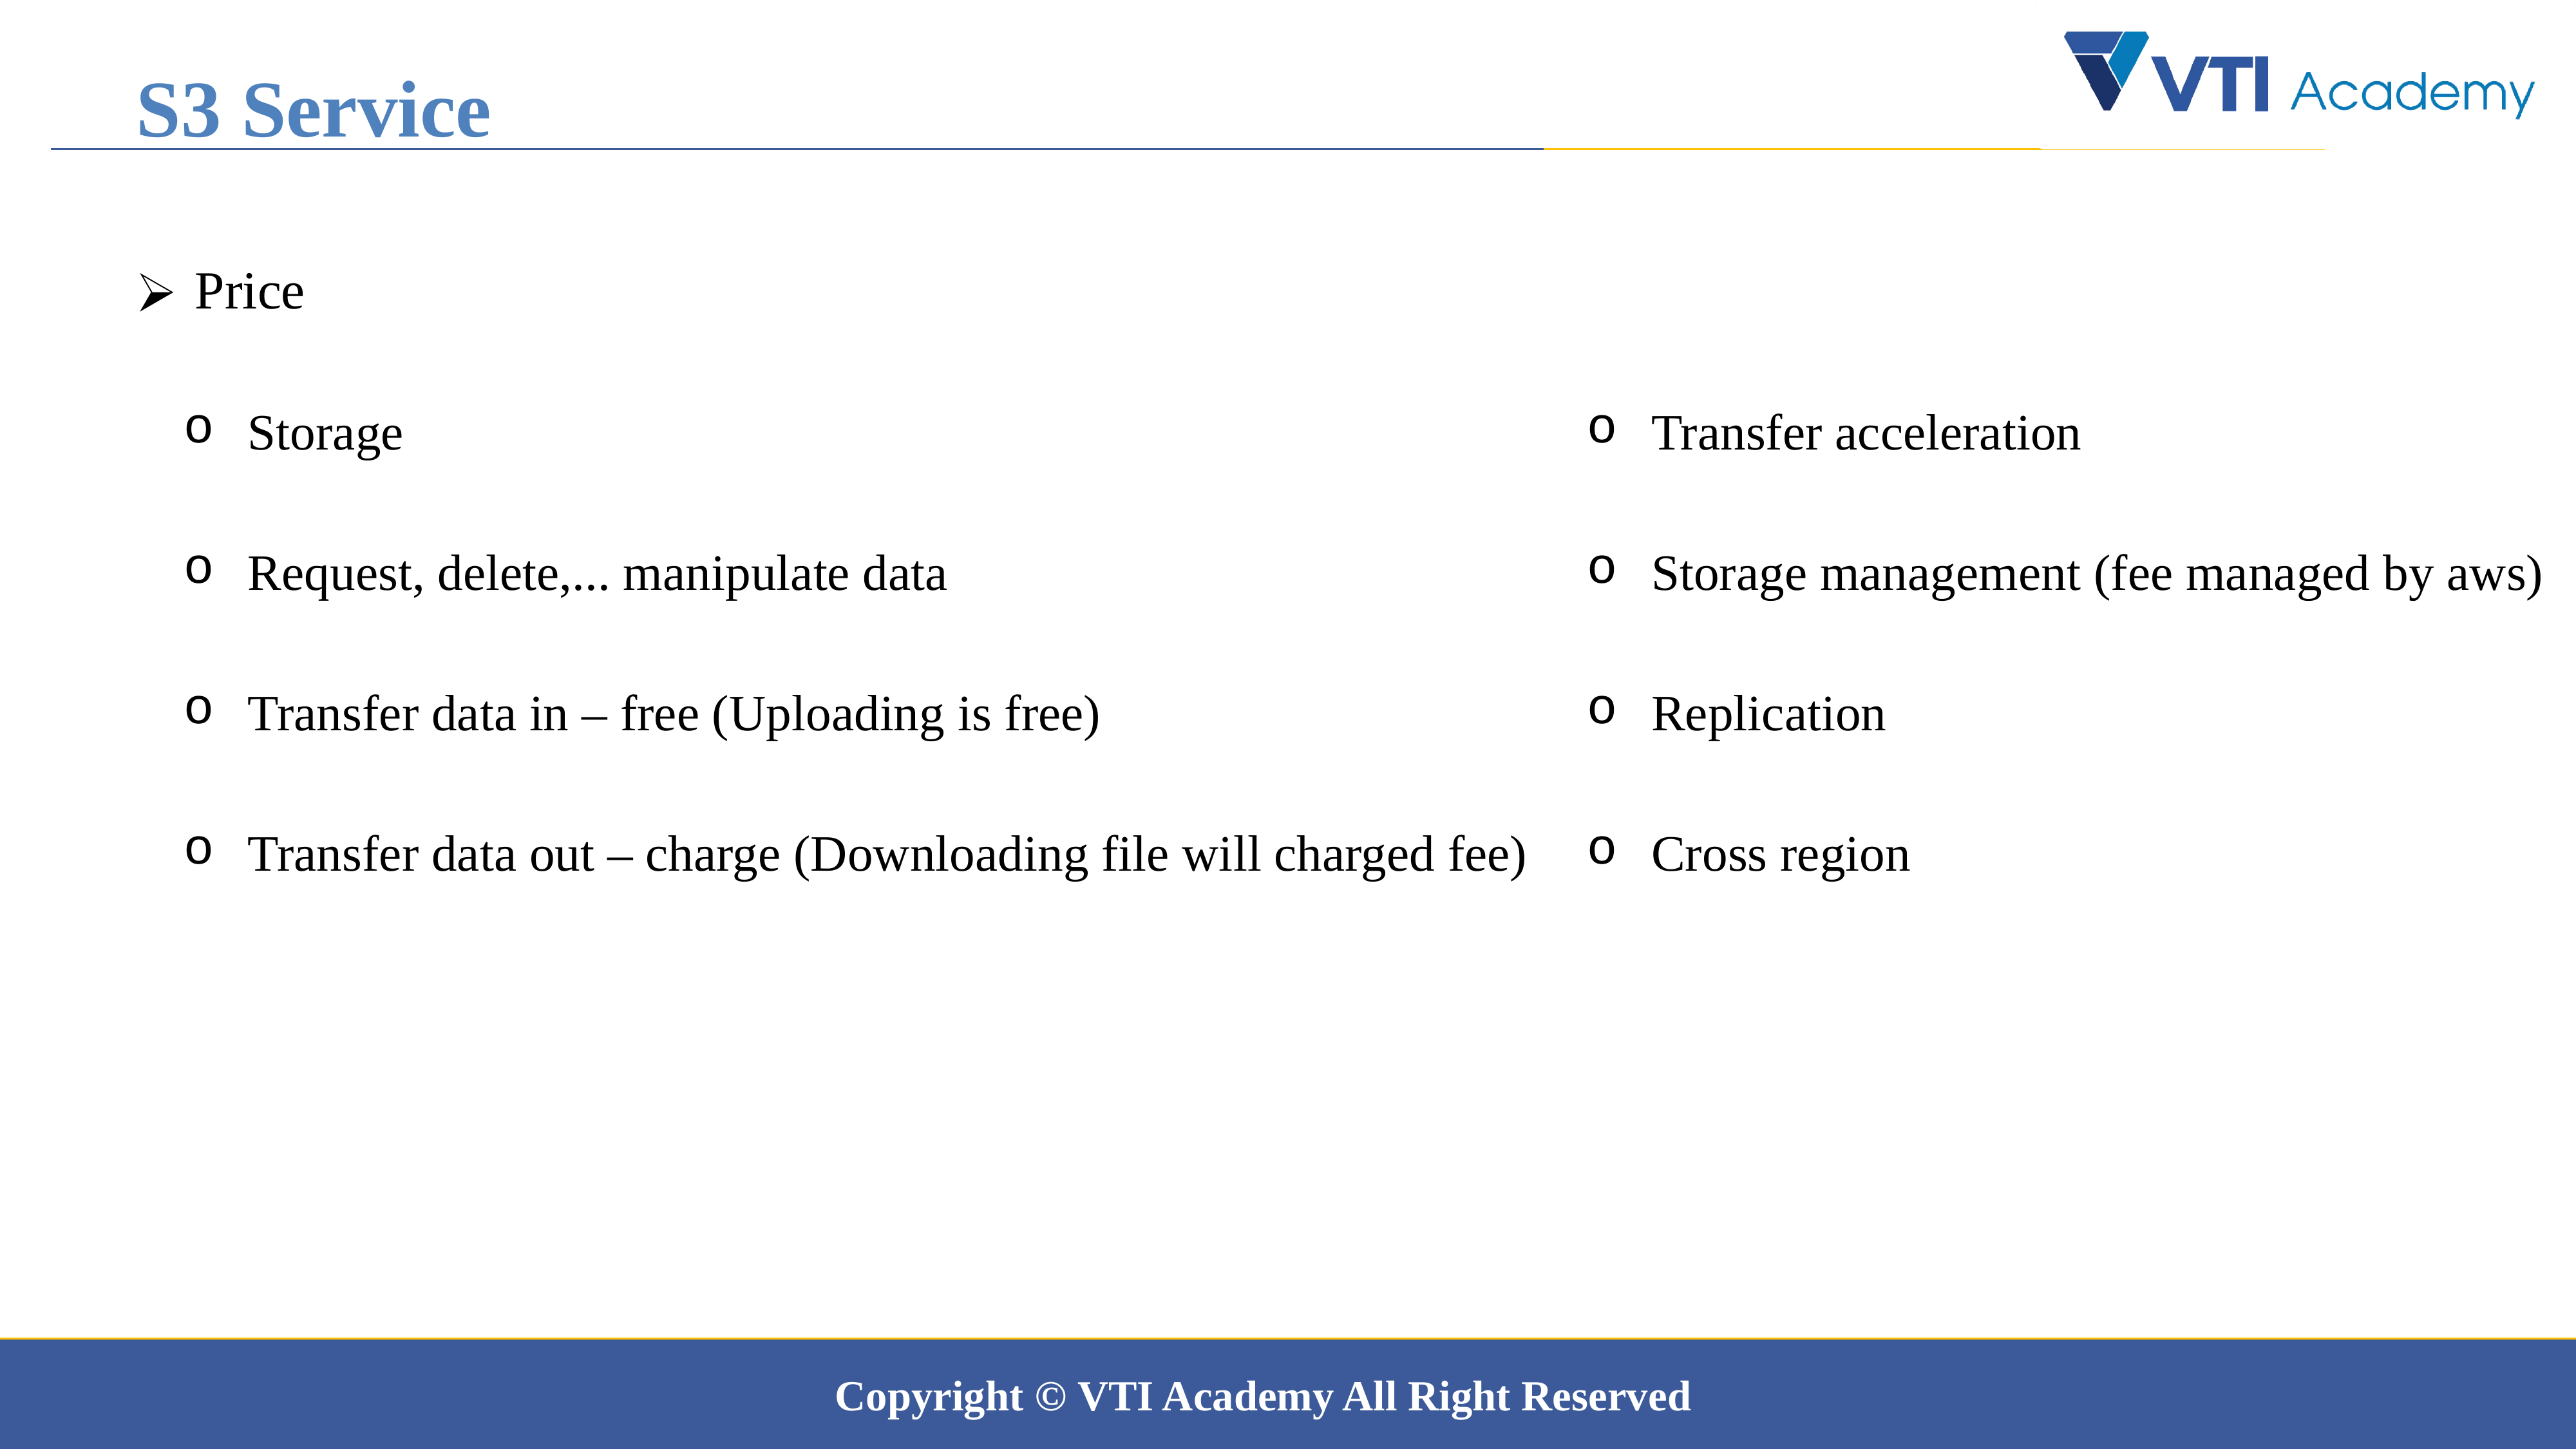

S3 Service
 Price
Storage
Request, delete,... manipulate data
Transfer data in – free (Uploading is free)
Transfer data out – charge (Downloading file will charged fee)

Transfer acceleration
Storage management (fee managed by aws)
Replication
Cross region